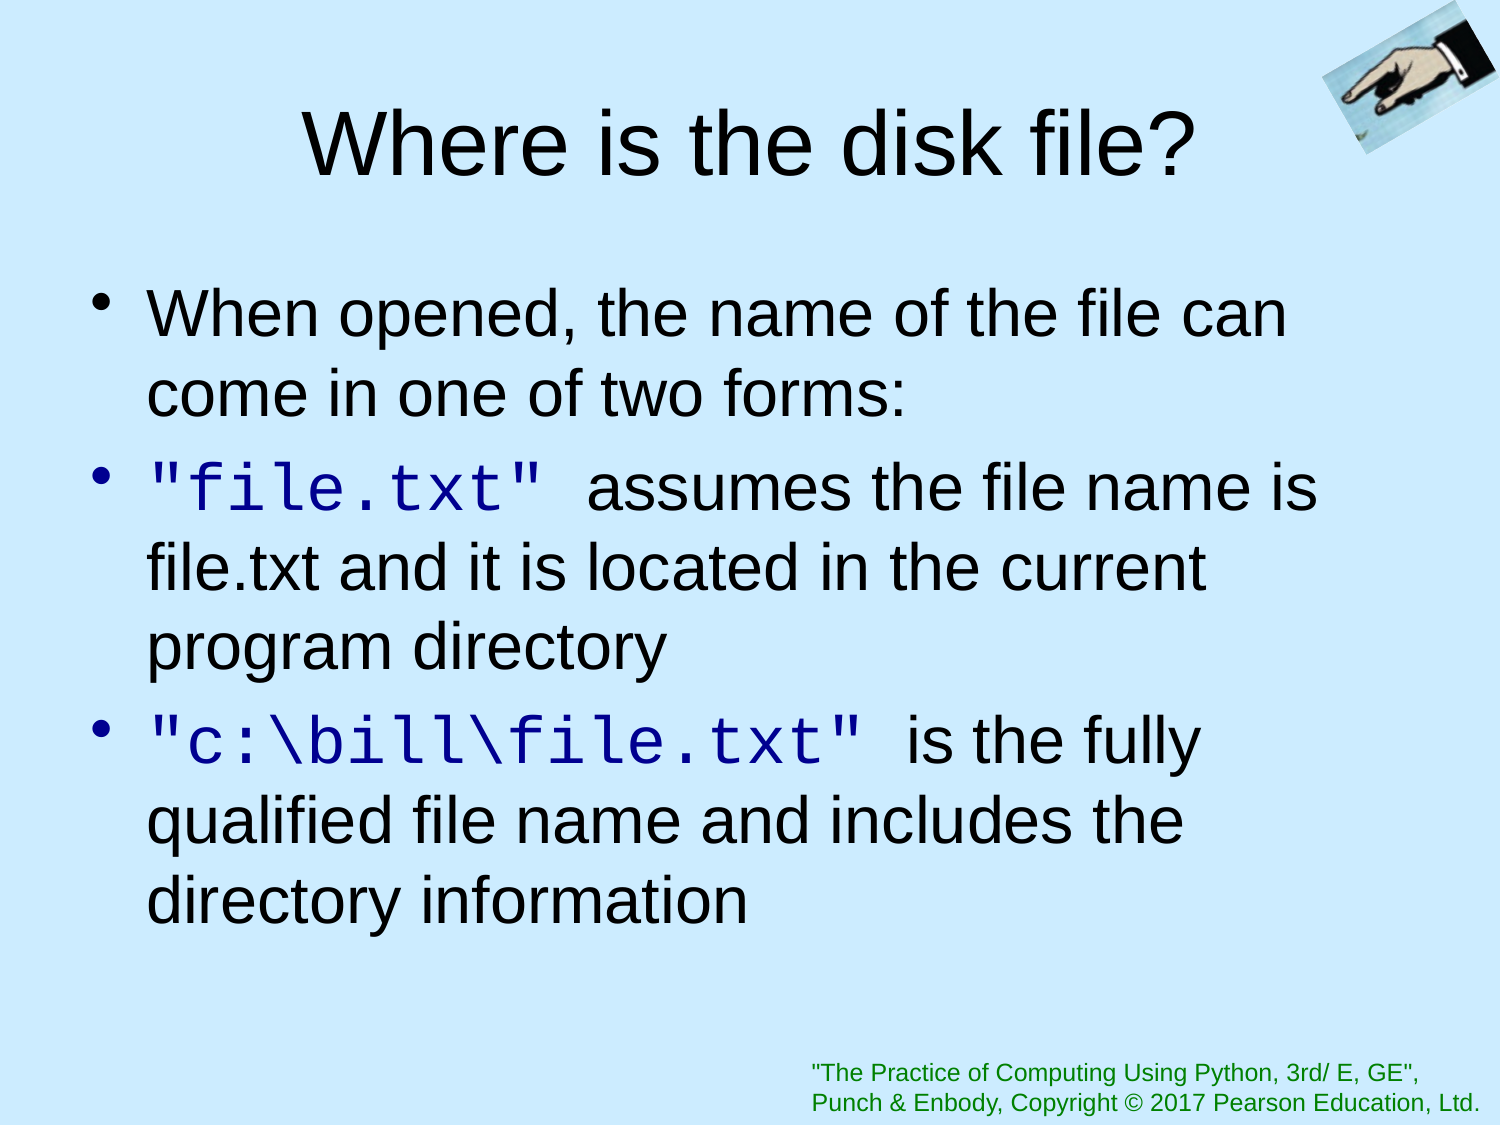

# Where is the disk file?
When opened, the name of the file can come in one of two forms:
"file.txt" assumes the file name is file.txt and it is located in the current program directory
"c:\bill\file.txt" is the fully qualified file name and includes the directory information